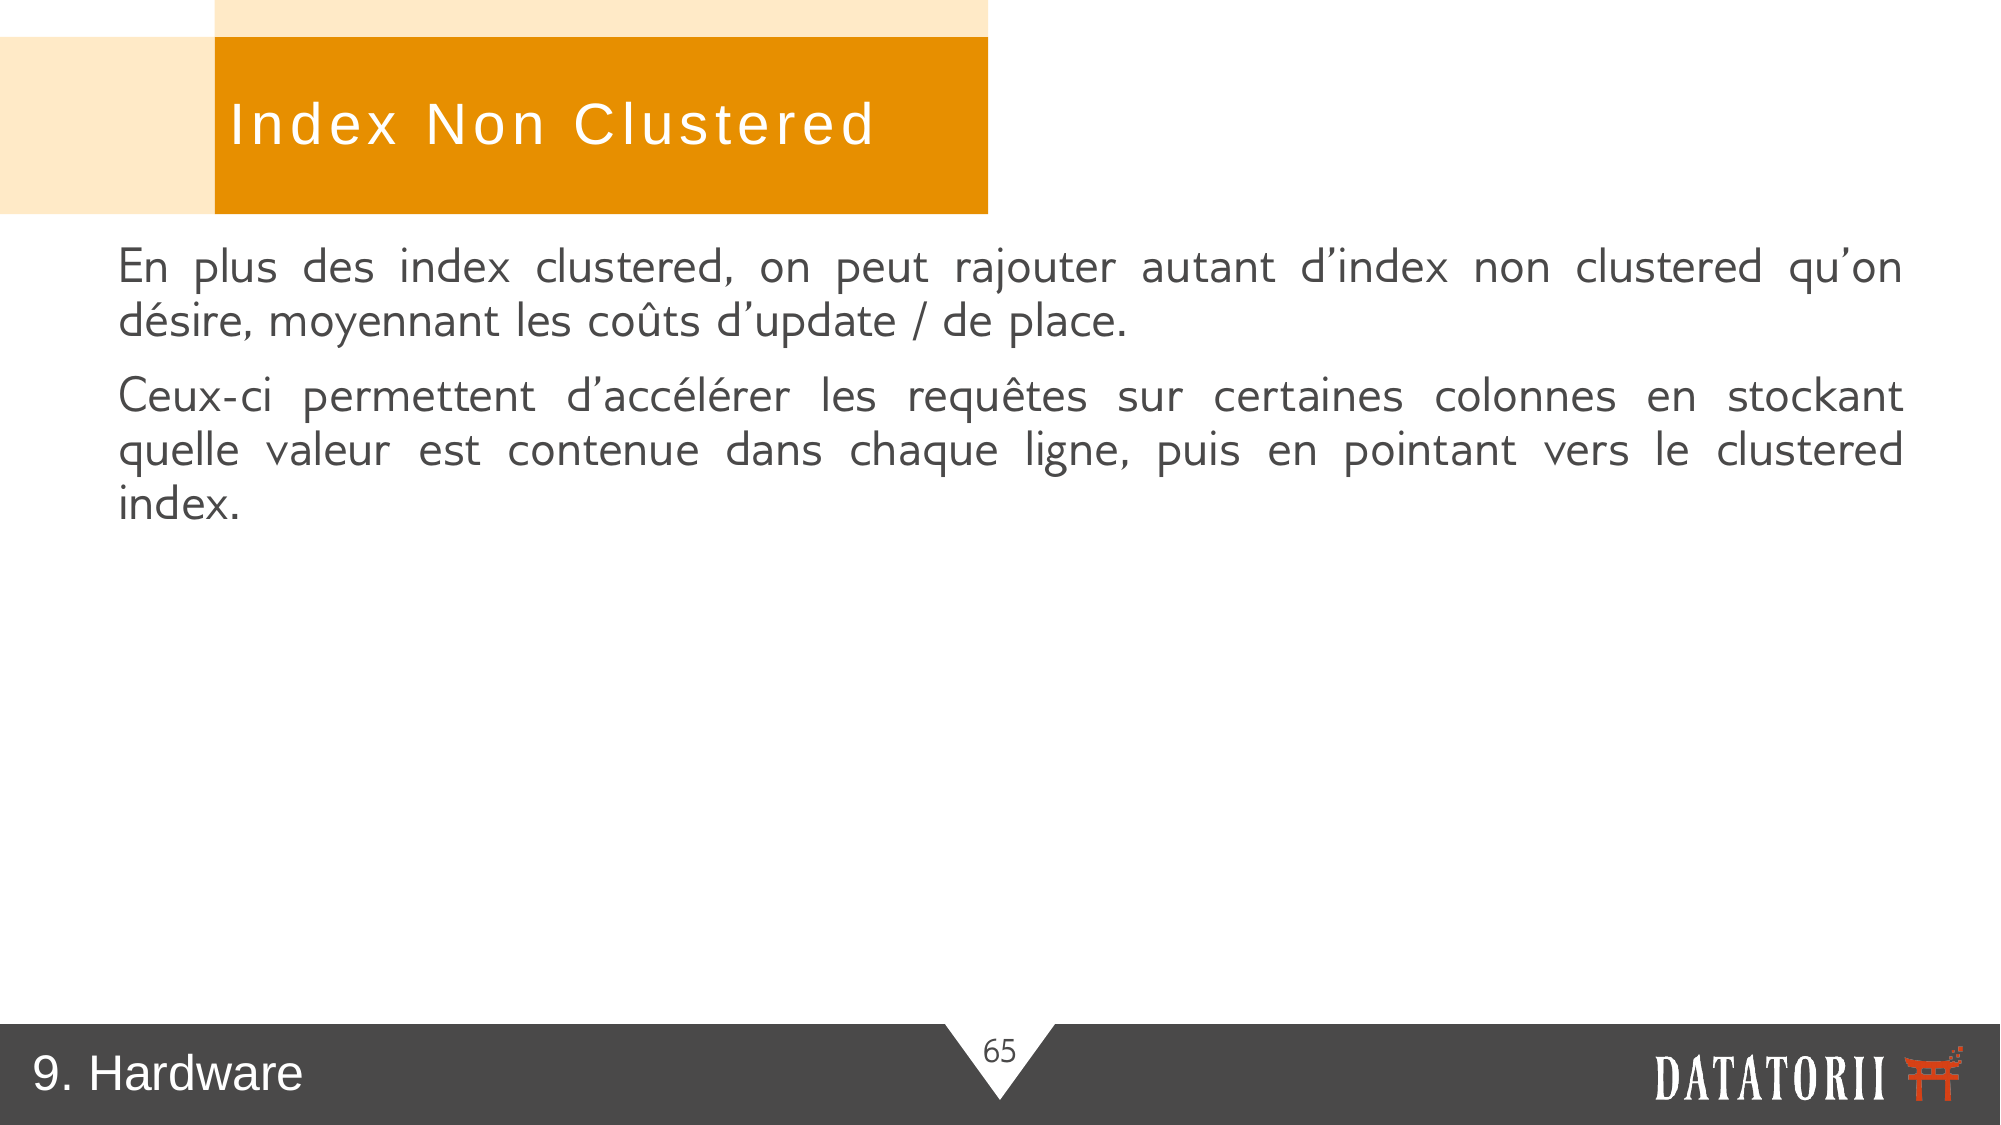

Index Non Clustered
En plus des index clustered, on peut rajouter autant d’index non clustered qu’on désire, moyennant les coûts d’update / de place.
Ceux-ci permettent d’accélérer les requêtes sur certaines colonnes en stockant quelle valeur est contenue dans chaque ligne, puis en pointant vers le clustered index.
9. Hardware